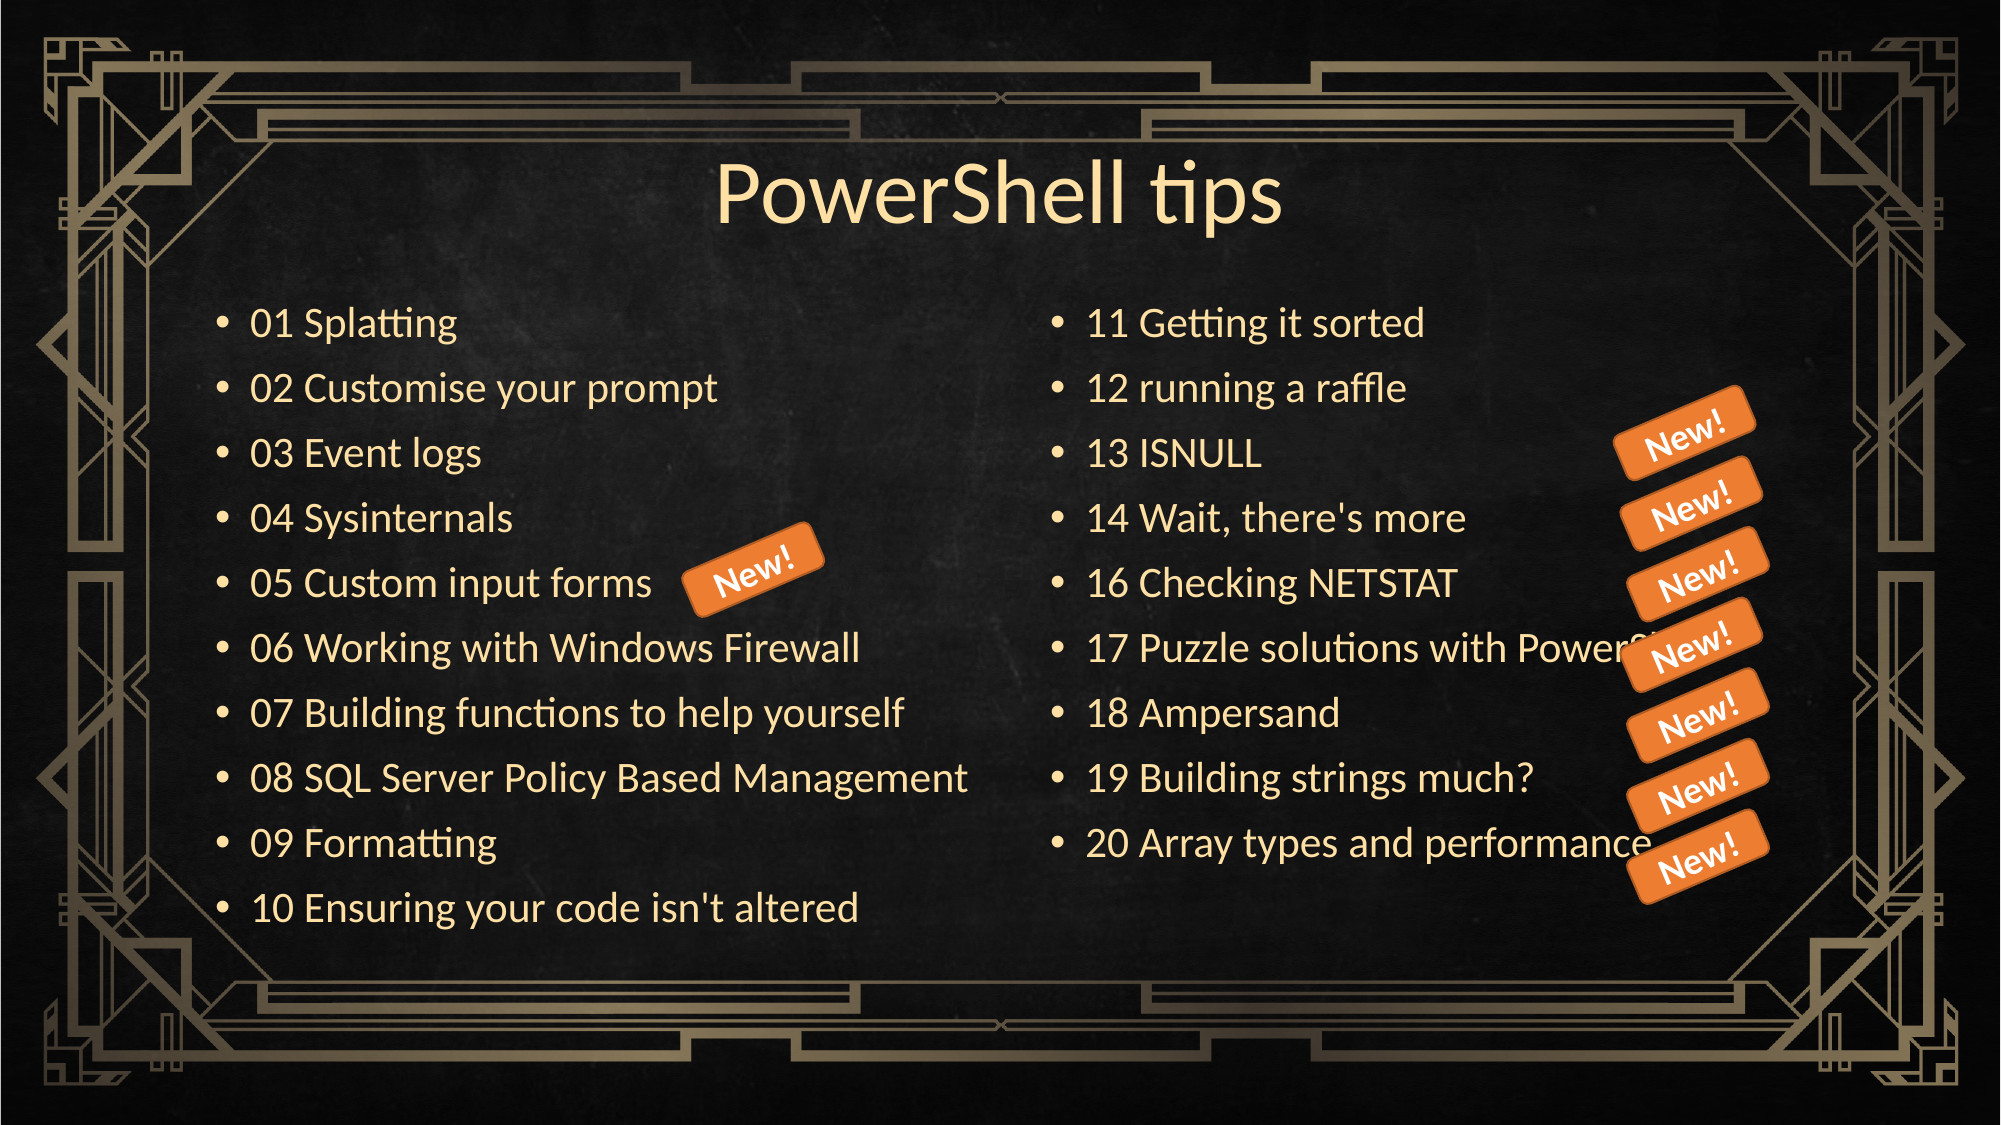

# PowerShell tips
01 Splatting
02 Customise your prompt
03 Event logs
04 Sysinternals
05 Custom input forms
06 Working with Windows Firewall
07 Building functions to help yourself
08 SQL Server Policy Based Management
09 Formatting
10 Ensuring your code isn't altered
11 Getting it sorted
12 running a raffle
13 ISNULL
14 Wait, there's more
16 Checking NETSTAT
17 Puzzle solutions with PowerShell
18 Ampersand
19 Building strings much?
20 Array types and performance
New!
New!
New!
New!
New!
New!
New!
New!